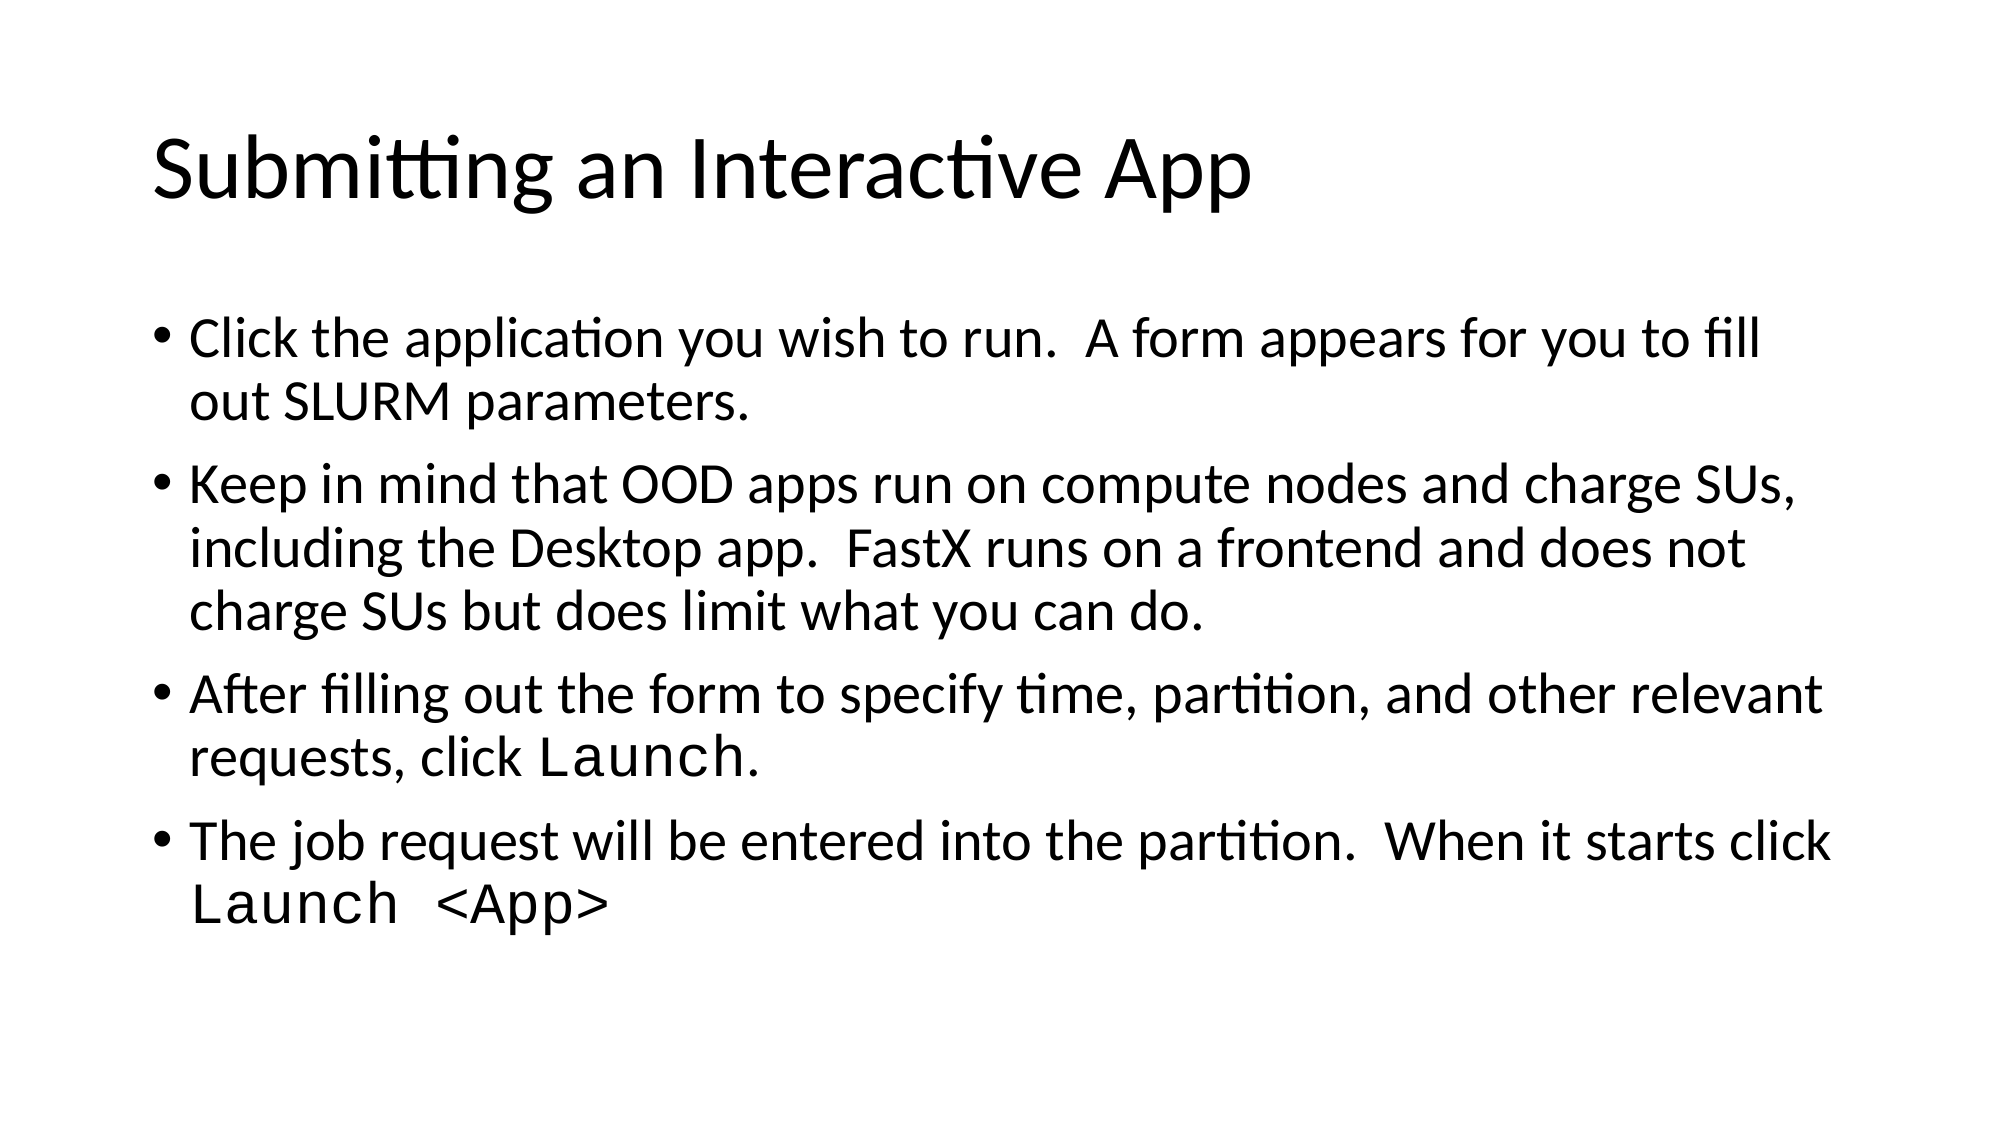

# Submitting an Interactive App
Click the application you wish to run.  A form appears for you to fill out SLURM parameters.
Keep in mind that OOD apps run on compute nodes and charge SUs, including the Desktop app.  FastX runs on a frontend and does not charge SUs but does limit what you can do.
After filling out the form to specify time, partition, and other relevant requests, click Launch.
The job request will be entered into the partition.  When it starts click Launch <App>